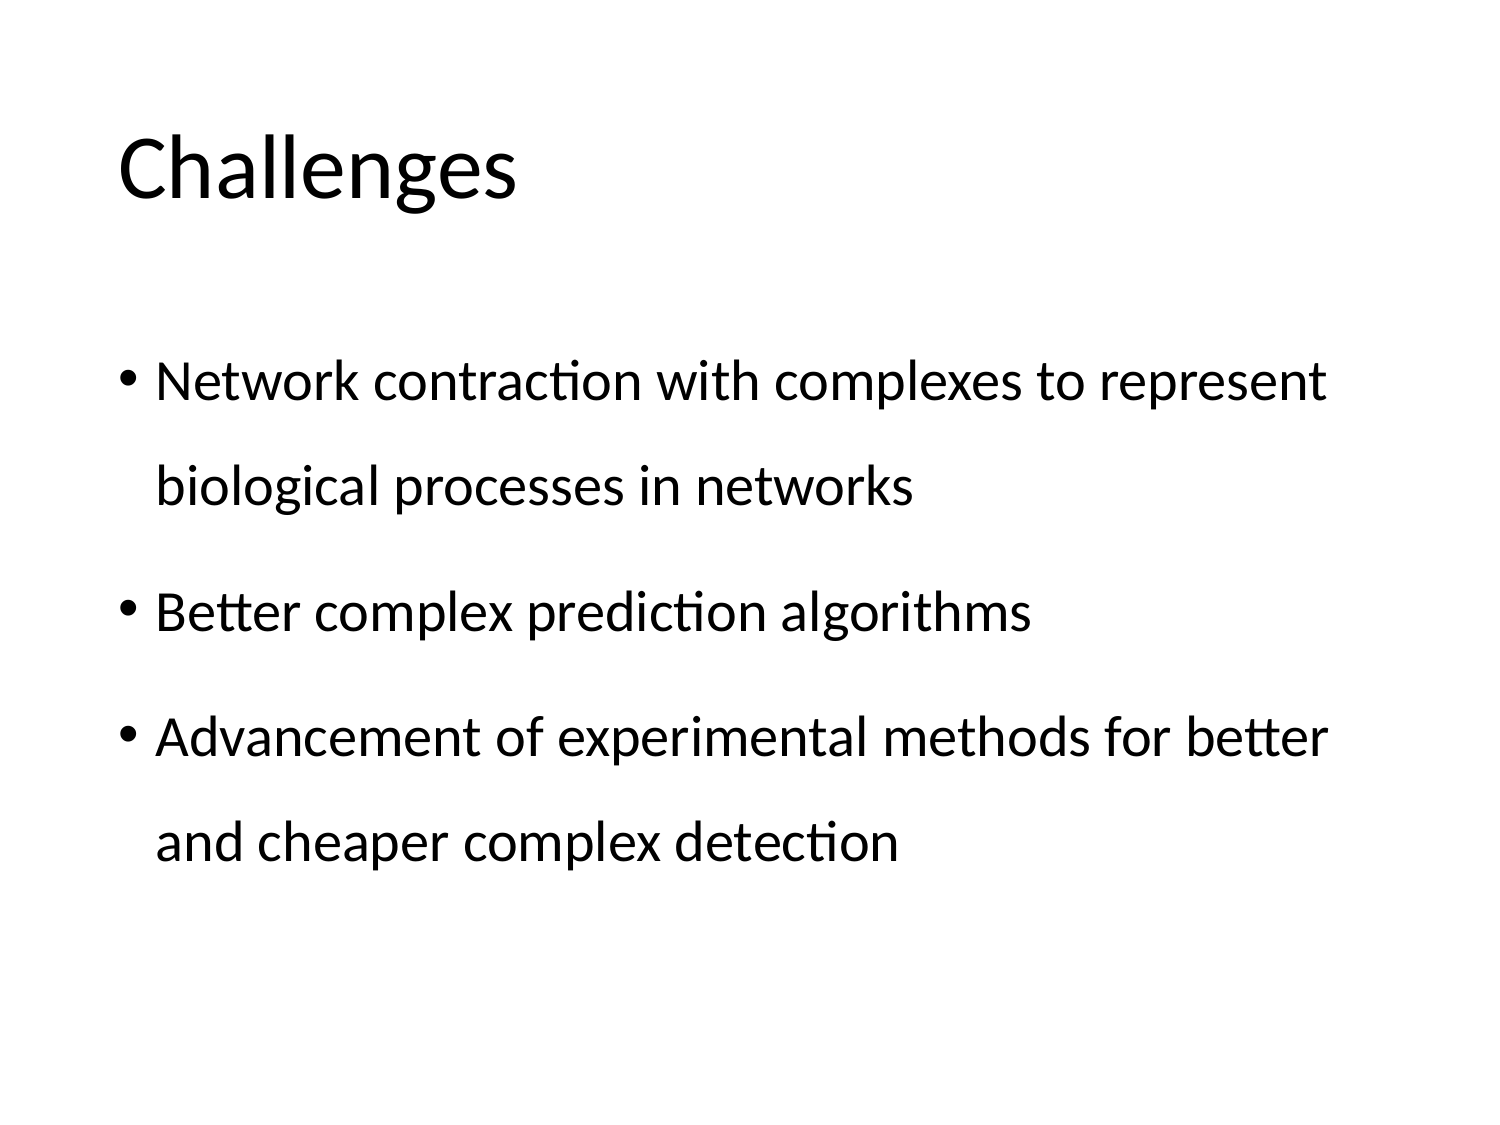

# Challenges
Network contraction with complexes to represent biological processes in networks
Better complex prediction algorithms
Advancement of experimental methods for better and cheaper complex detection